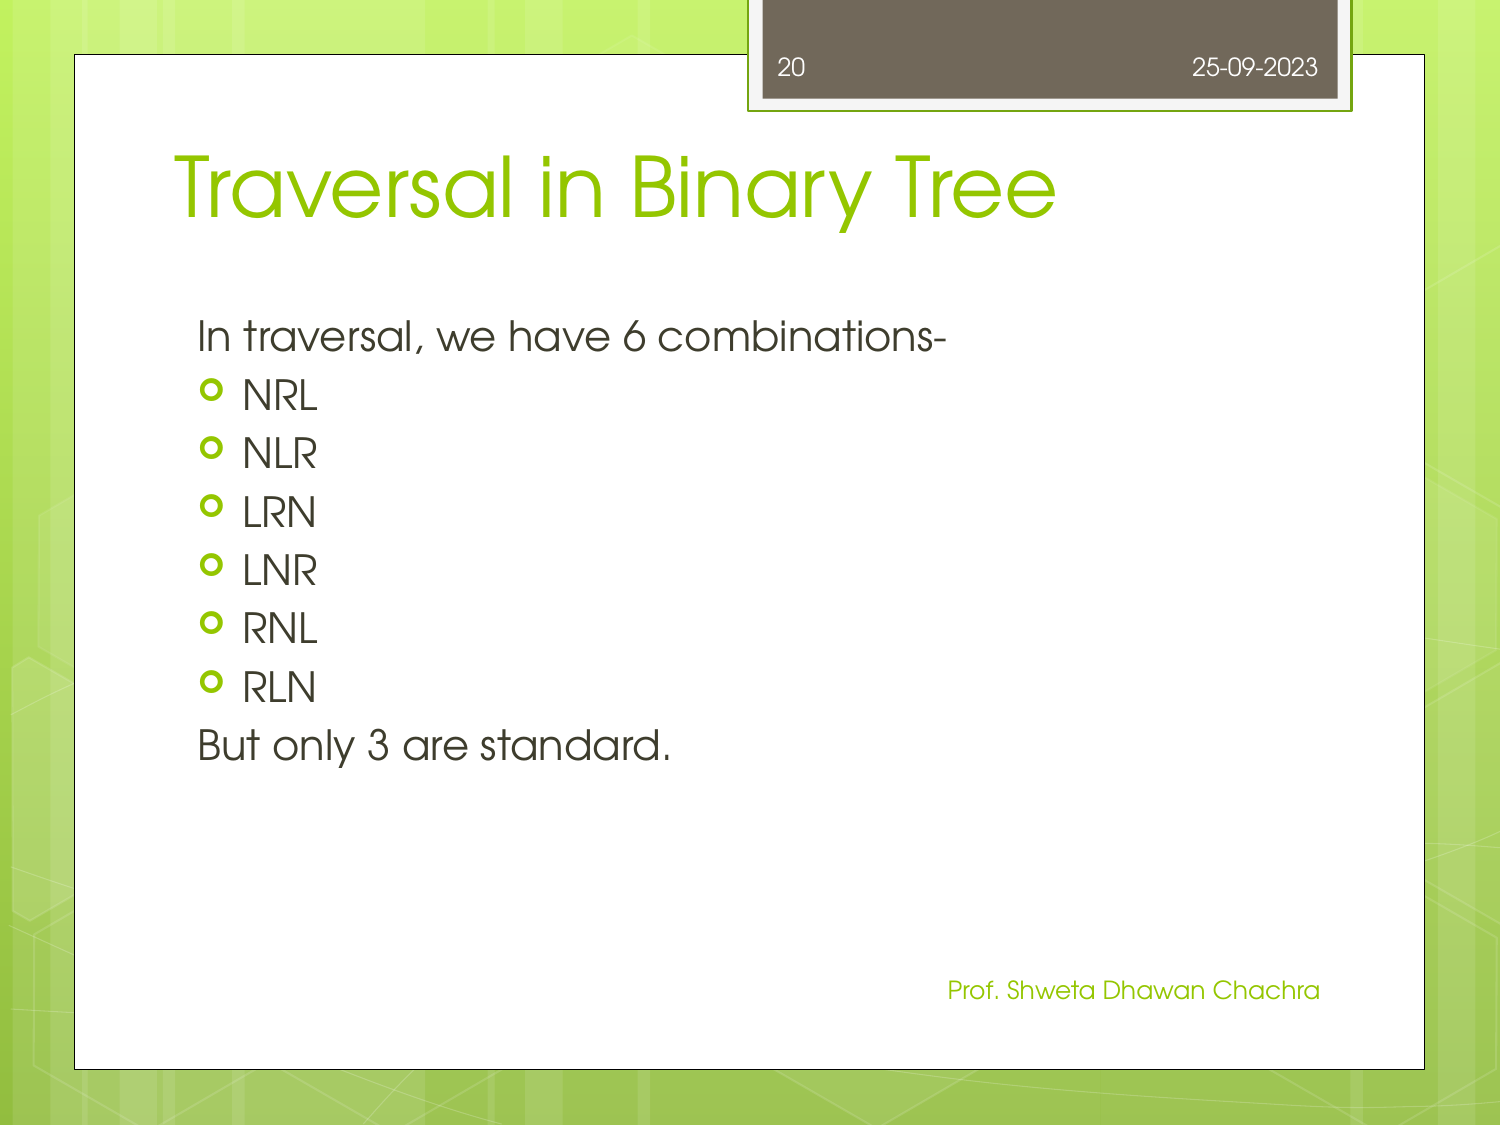

20
25-09-2023
# Traversal in Binary Tree
In traversal, we have 6 combinations-
NRL
NLR
LRN
LNR
RNL
RLN
But only 3 are standard.
Prof. Shweta Dhawan Chachra